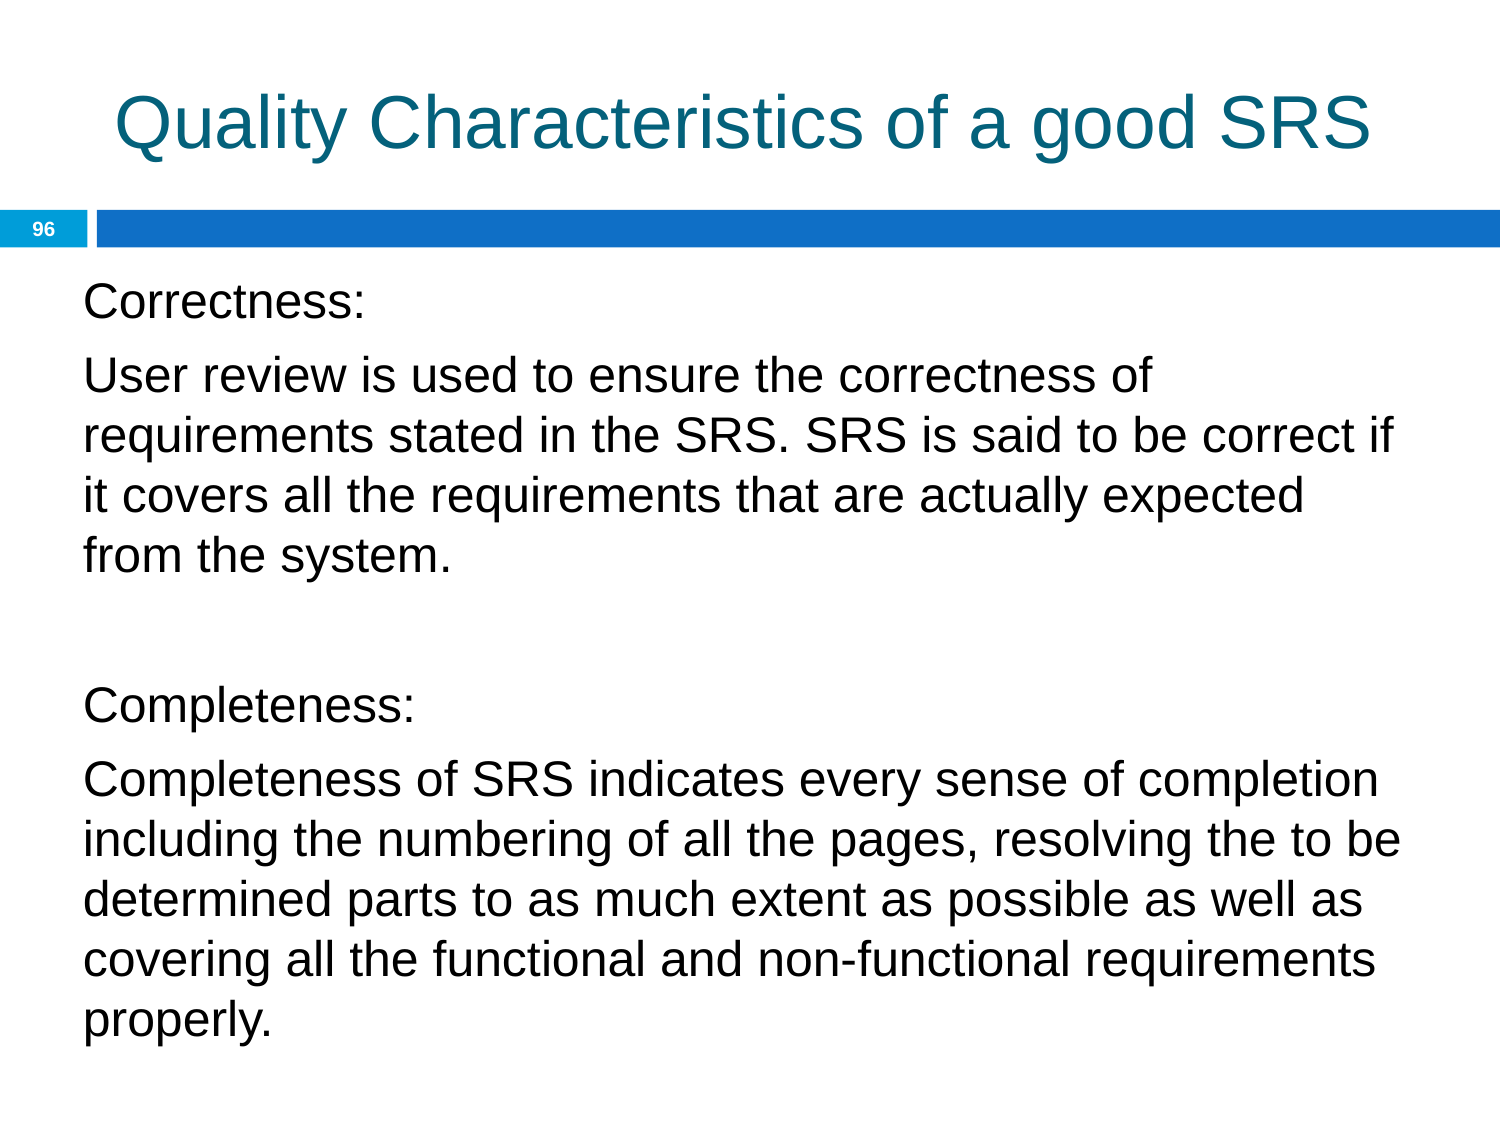

# Quality Characteristics of a good SRS
96
Correctness:
User review is used to ensure the correctness of requirements stated in the SRS. SRS is said to be correct if it covers all the requirements that are actually expected from the system.

Completeness:
Completeness of SRS indicates every sense of completion including the numbering of all the pages, resolving the to be determined parts to as much extent as possible as well as covering all the functional and non-functional requirements properly.